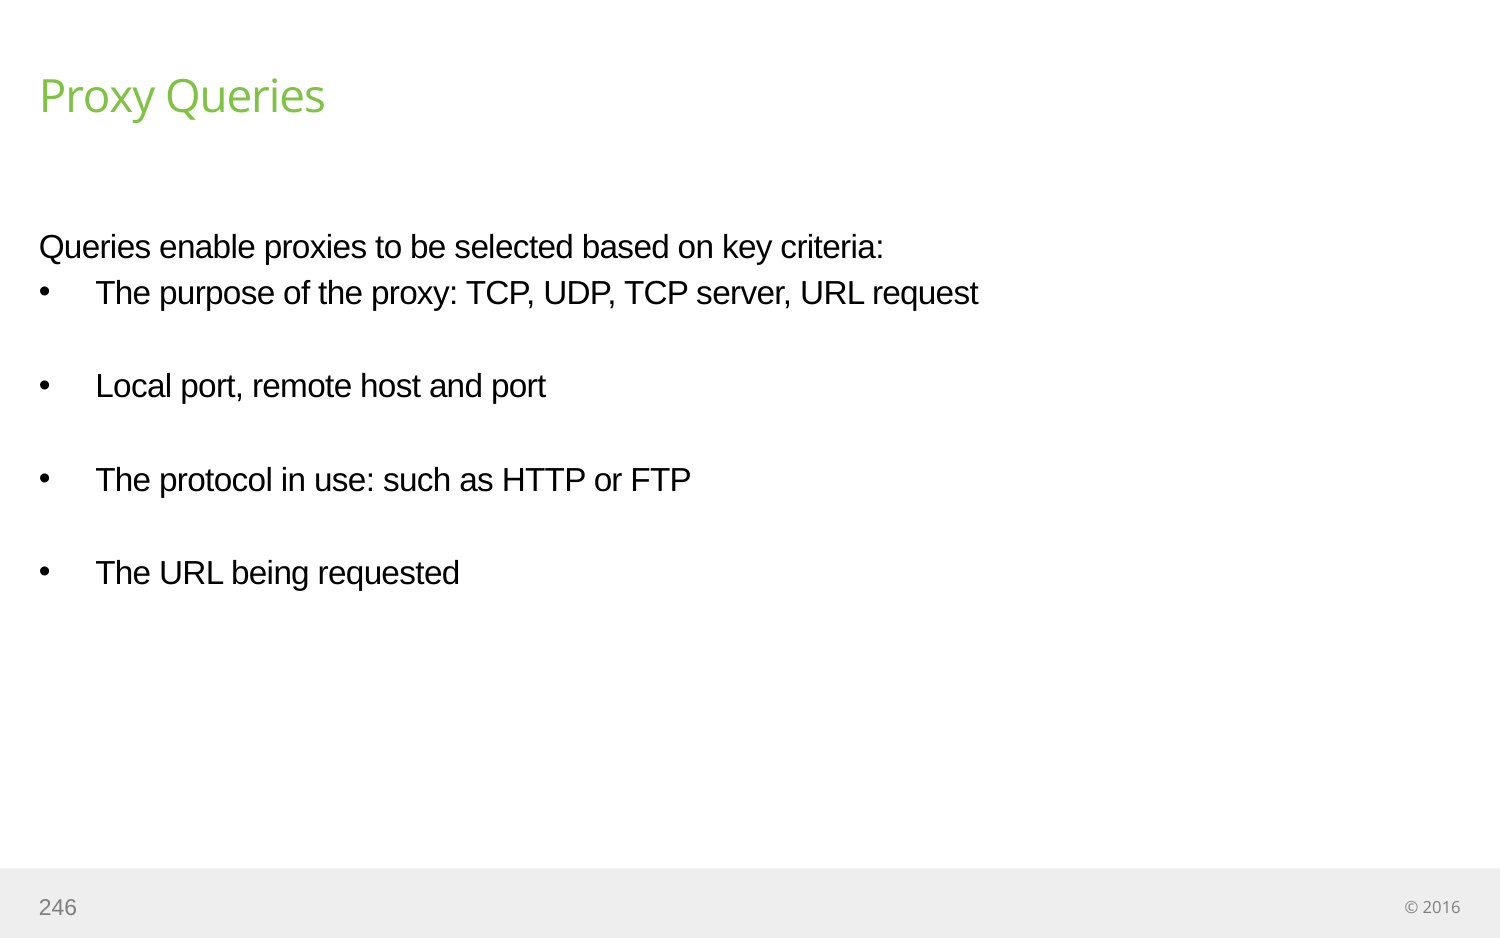

# Proxy Queries
Queries enable proxies to be selected based on key criteria:
The purpose of the proxy: TCP, UDP, TCP server, URL request

Local port, remote host and port

The protocol in use: such as HTTP or FTP

The URL being requested

246
© 2016